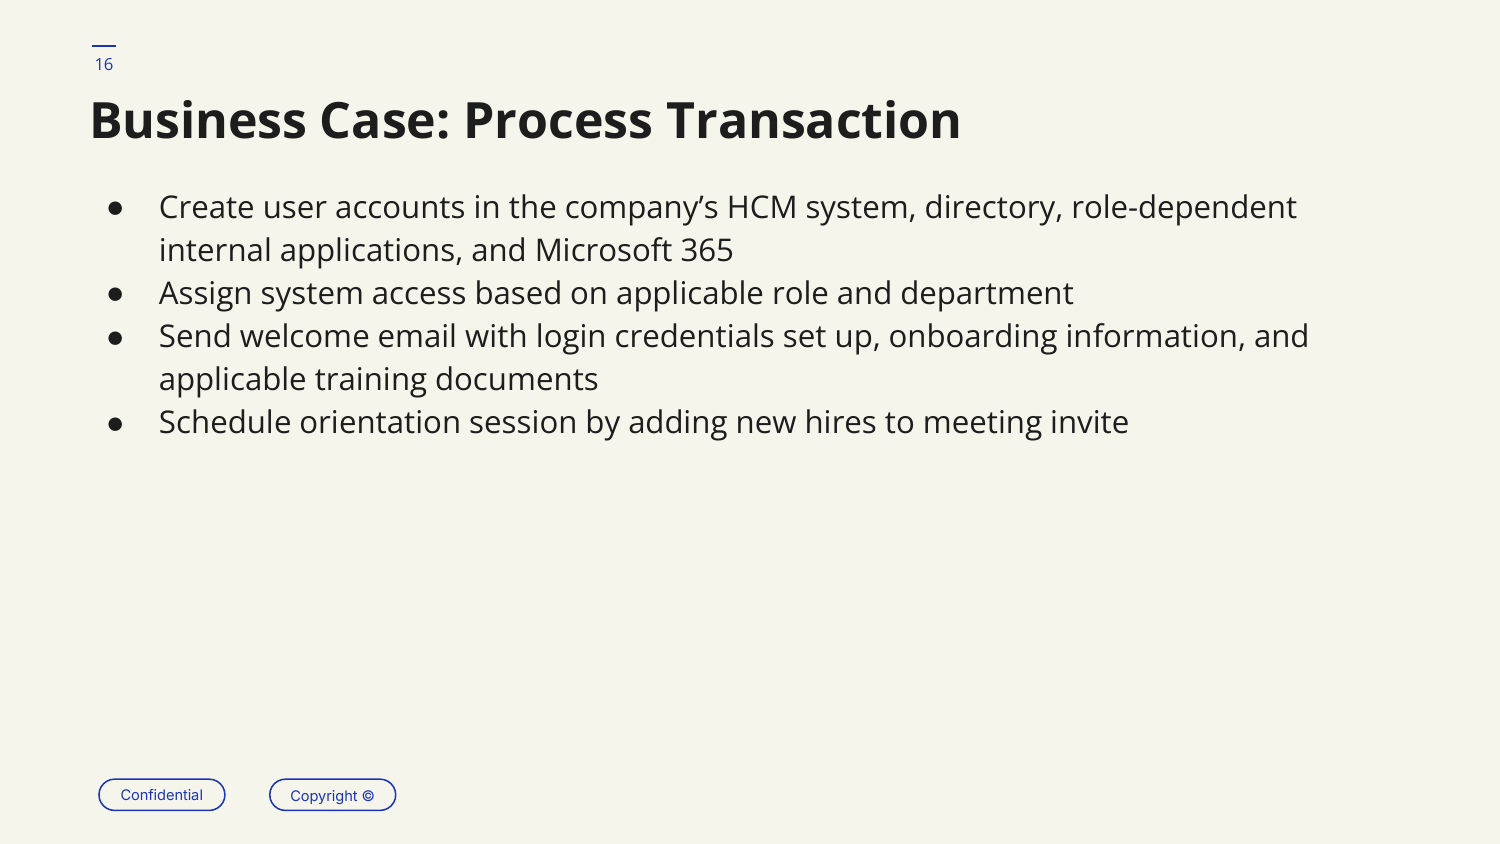

16
# Business Case: Process Transaction

Create user accounts in the company’s HCM system, directory, role-dependent internal applications, and Microsoft 365
Assign system access based on applicable role and department
Send welcome email with login credentials set up, onboarding information, and applicable training documents
Schedule orientation session by adding new hires to meeting invite